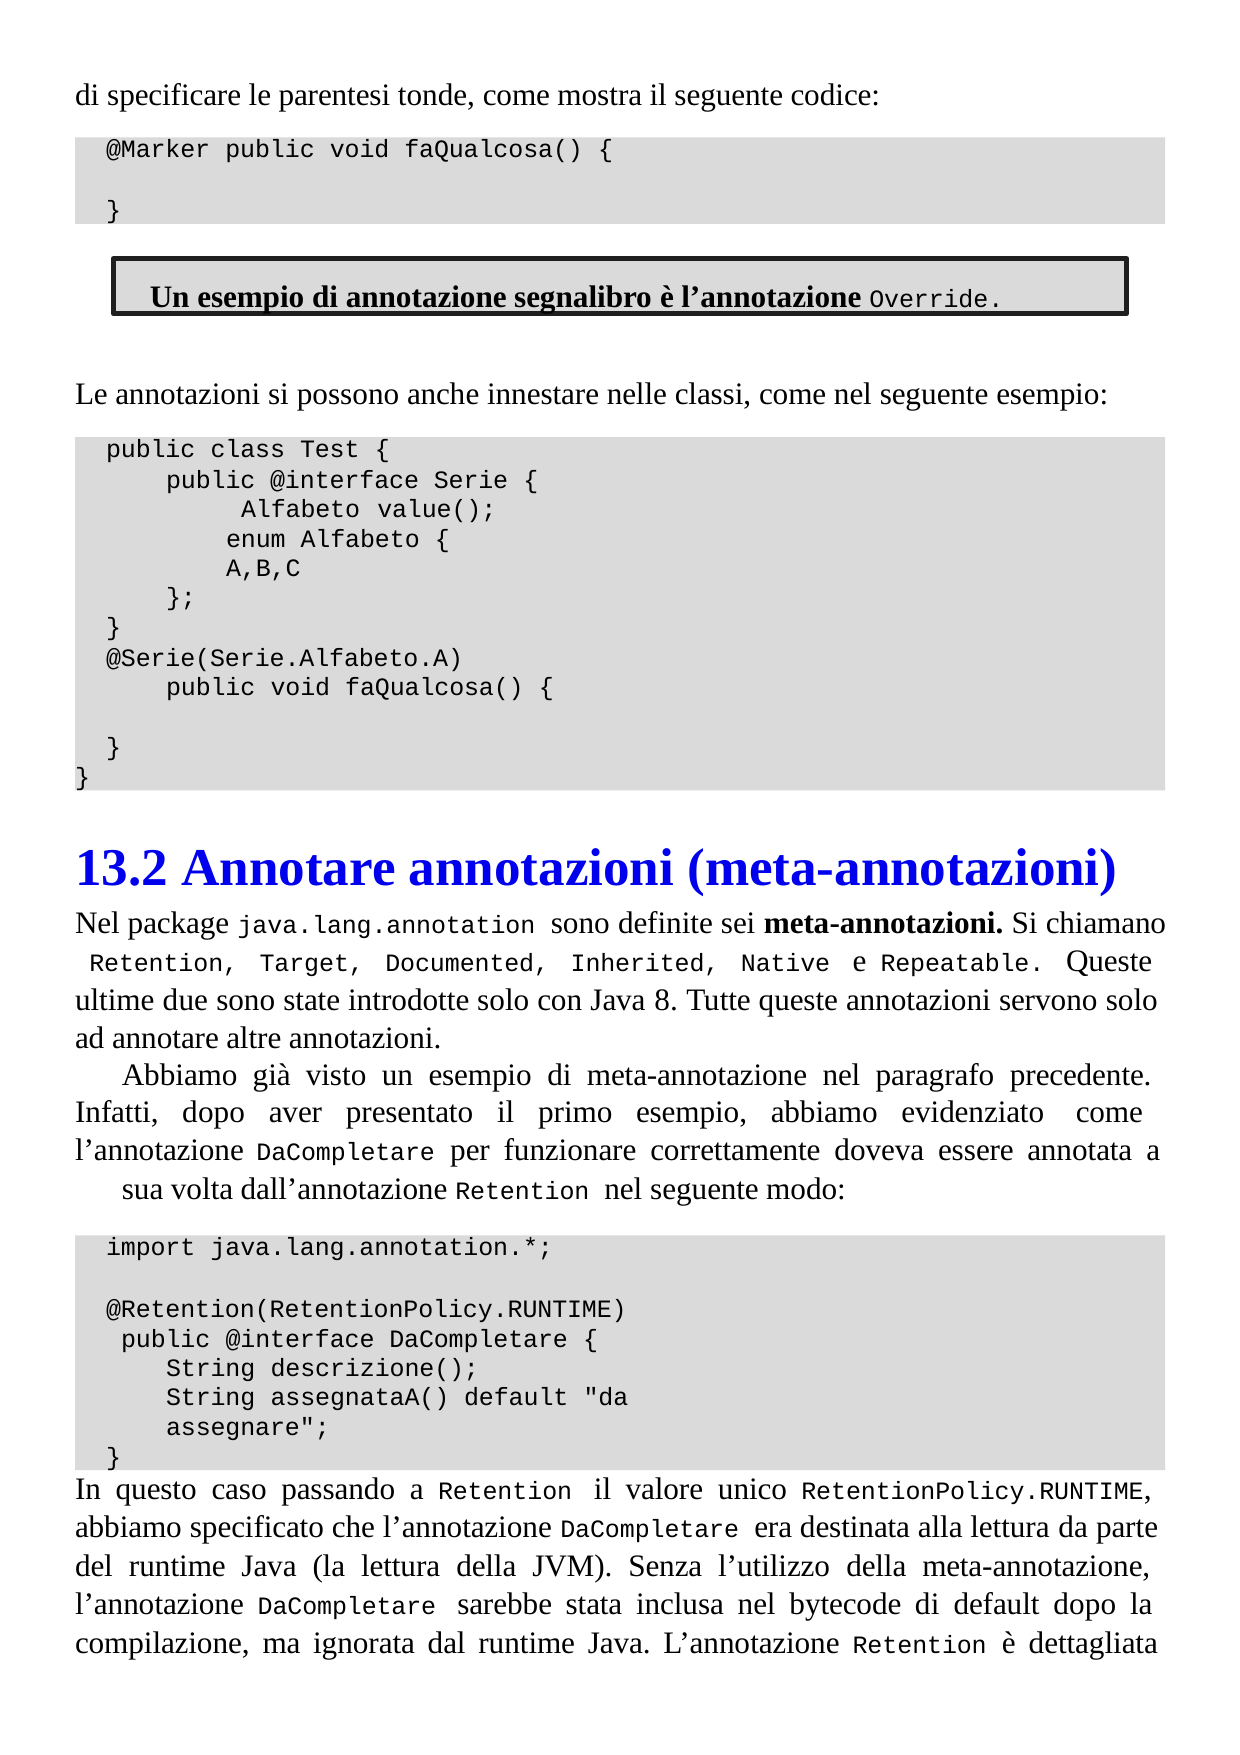

di specificare le parentesi tonde, come mostra il seguente codice:
@Marker public void faQualcosa() {

}
Un esempio di annotazione segnalibro è l’annotazione Override.
Le annotazioni si possono anche innestare nelle classi, come nel seguente esempio:
public class Test {
public @interface Serie {  Alfabeto value();  enum Alfabeto {
A,B,C
};
}
@Serie(Serie.Alfabeto.A)  public void faQualcosa() {

}
}
13.2 Annotare annotazioni (meta-annotazioni)
Nel package java.lang.annotation sono definite sei meta-annotazioni. Si chiamano  Retention, Target, Documented, Inherited, Native e Repeatable. Queste  ultime due sono state introdotte solo con Java 8. Tutte queste annotazioni servono solo  ad annotare altre annotazioni.
Abbiamo già visto un esempio di meta-annotazione nel paragrafo precedente.  Infatti, dopo aver presentato il primo esempio, abbiamo evidenziato come  l’annotazione DaCompletare per funzionare correttamente doveva essere annotata a
sua volta dall’annotazione Retention nel seguente modo:
import java.lang.annotation.*;

@Retention(RetentionPolicy.RUNTIME)  public @interface DaCompletare {
String descrizione();
String assegnataA() default "da assegnare";
}
In questo caso passando a Retention il valore unico RetentionPolicy.RUNTIME,  abbiamo specificato che l’annotazione DaCompletare era destinata alla lettura da parte  del runtime Java (la lettura della JVM). Senza l’utilizzo della meta-annotazione,  l’annotazione DaCompletare sarebbe stata inclusa nel bytecode di default dopo la  compilazione, ma ignorata dal runtime Java. L’annotazione Retention è dettagliata